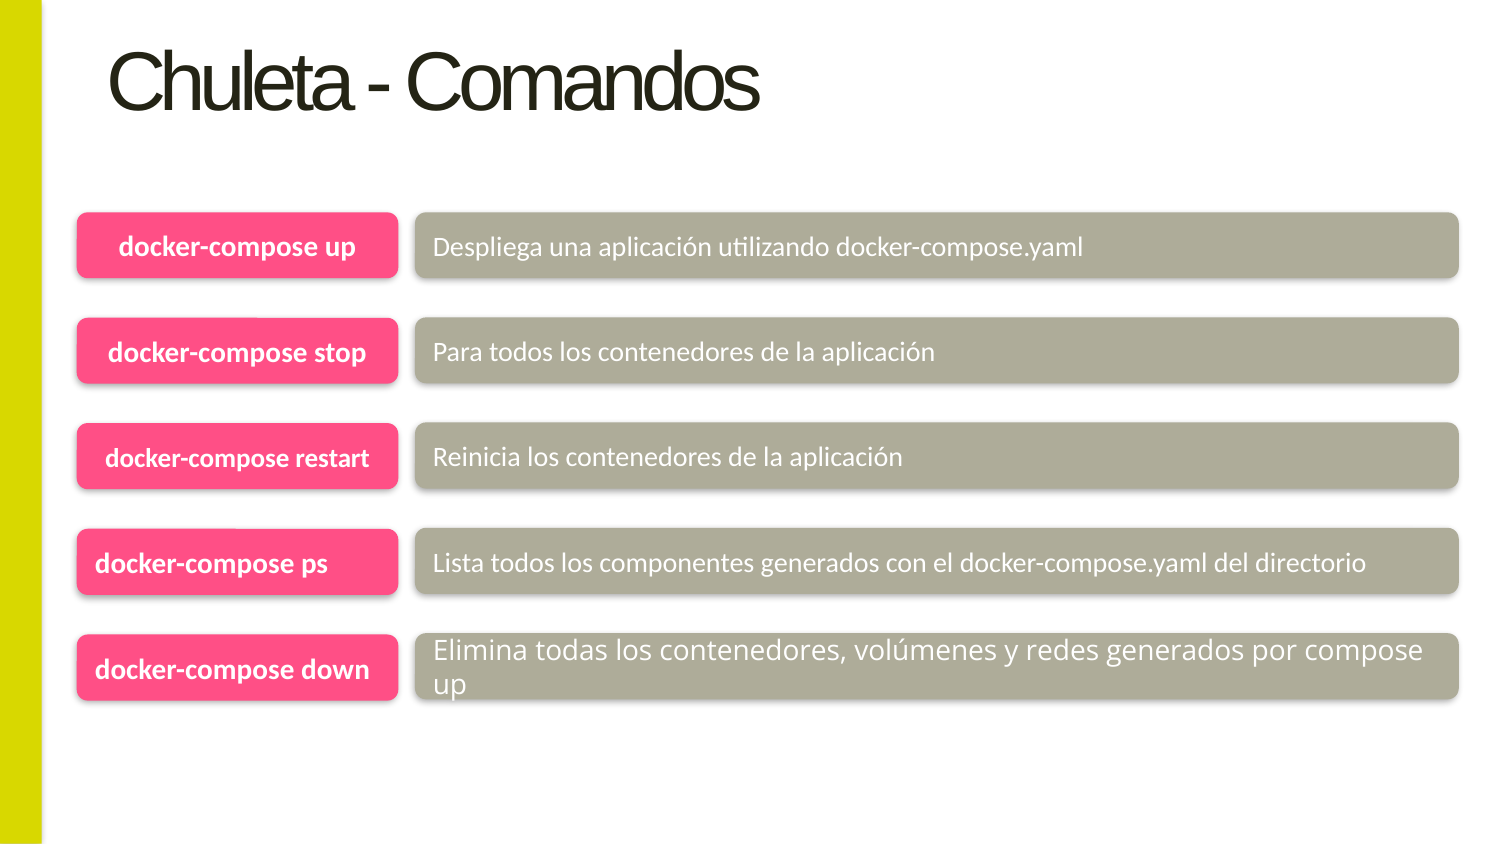

# Chuleta - Comandos
docker-compose up
Despliega una aplicación utilizando docker-compose.yaml
Para todos los contenedores de la aplicación
docker-compose stop
Reinicia los contenedores de la aplicación
docker-compose restart
Lista todos los componentes generados con el docker-compose.yaml del directorio
docker-compose ps
Elimina todas los contenedores, volúmenes y redes generados por compose up
docker-compose down